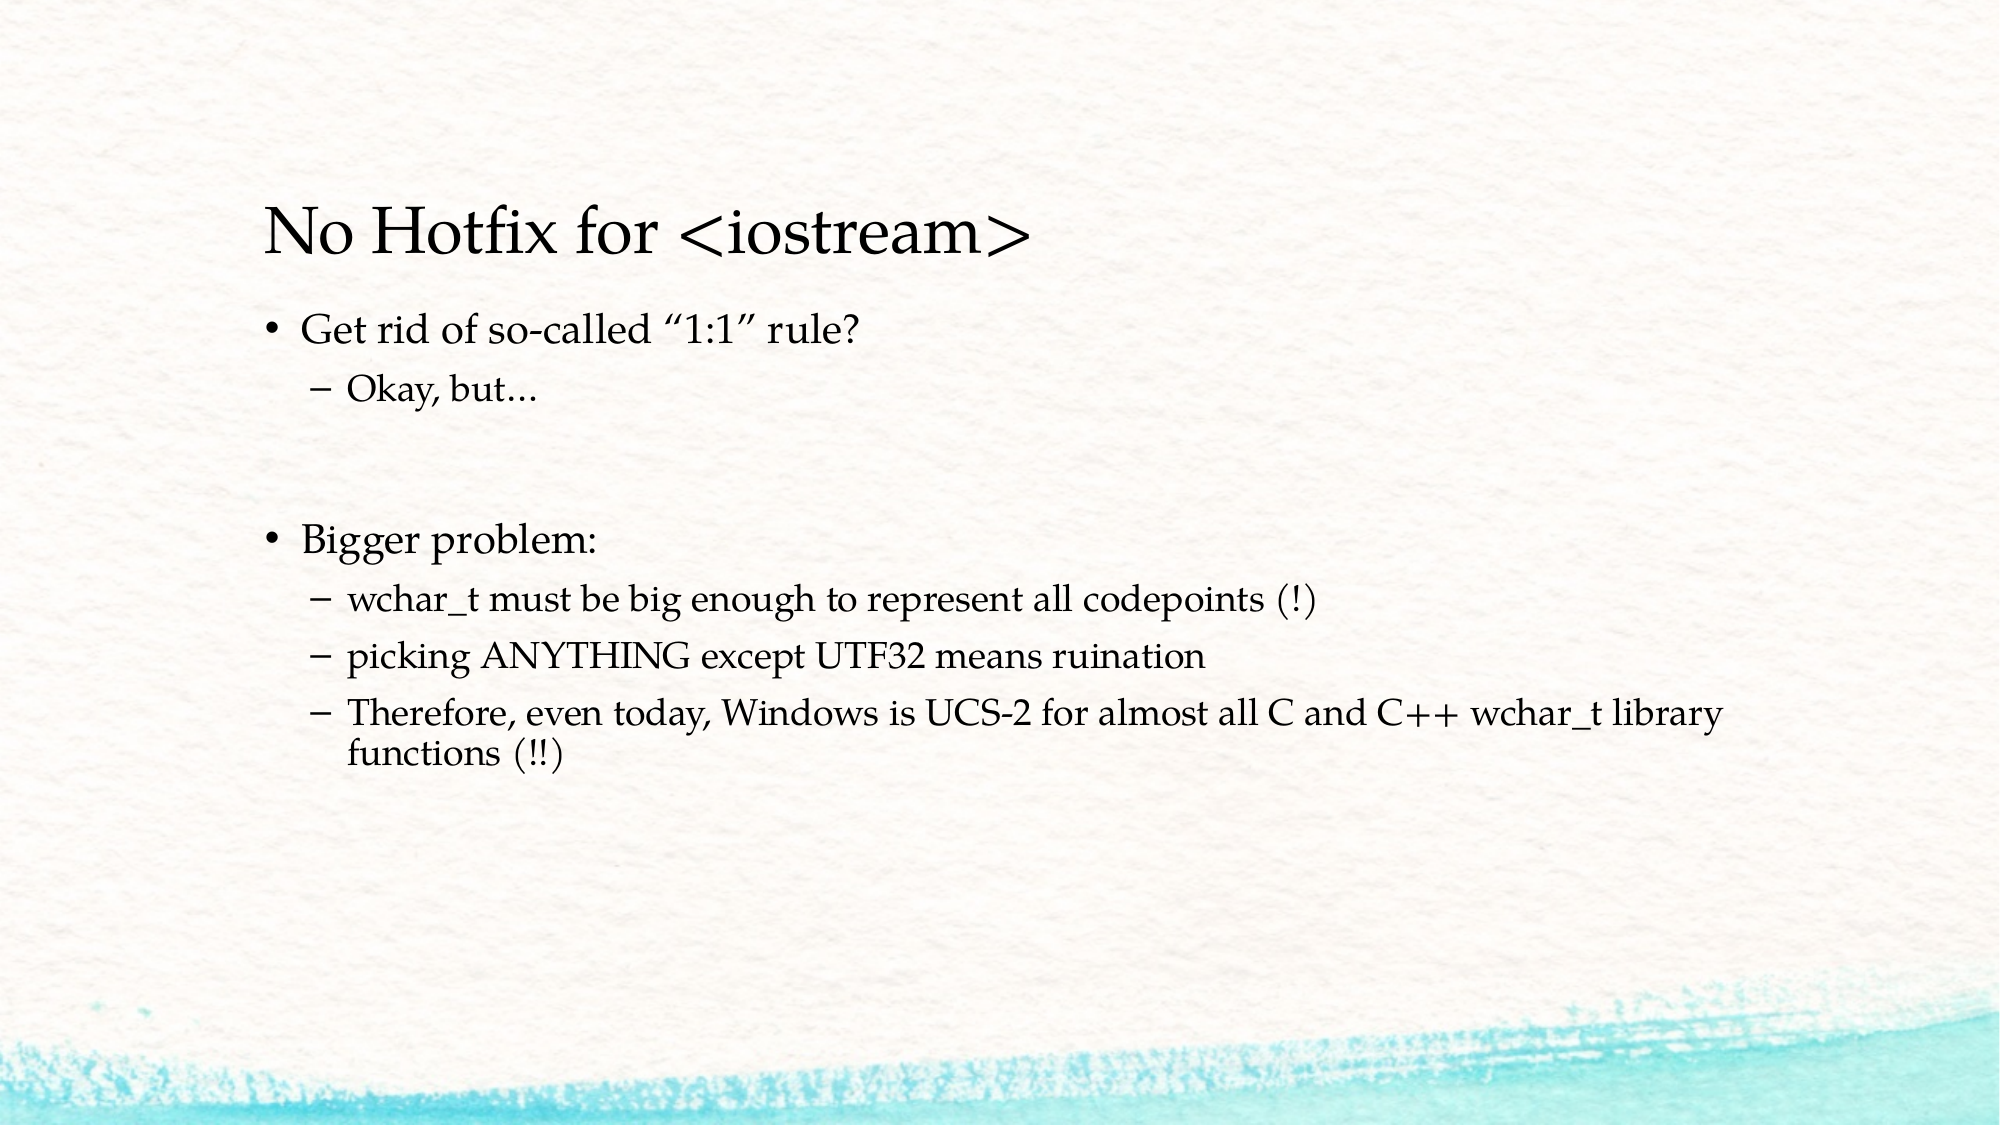

# No Hotfix for <iostream>
Get rid of so-called “1:1” rule?
Okay, but…

Bigger problem:
wchar_t must be big enough to represent all codepoints (!)
picking ANYTHING except UTF32 means ruination
Therefore, even today, Windows is UCS-2 for almost all C and C++ wchar_t library functions (!!)